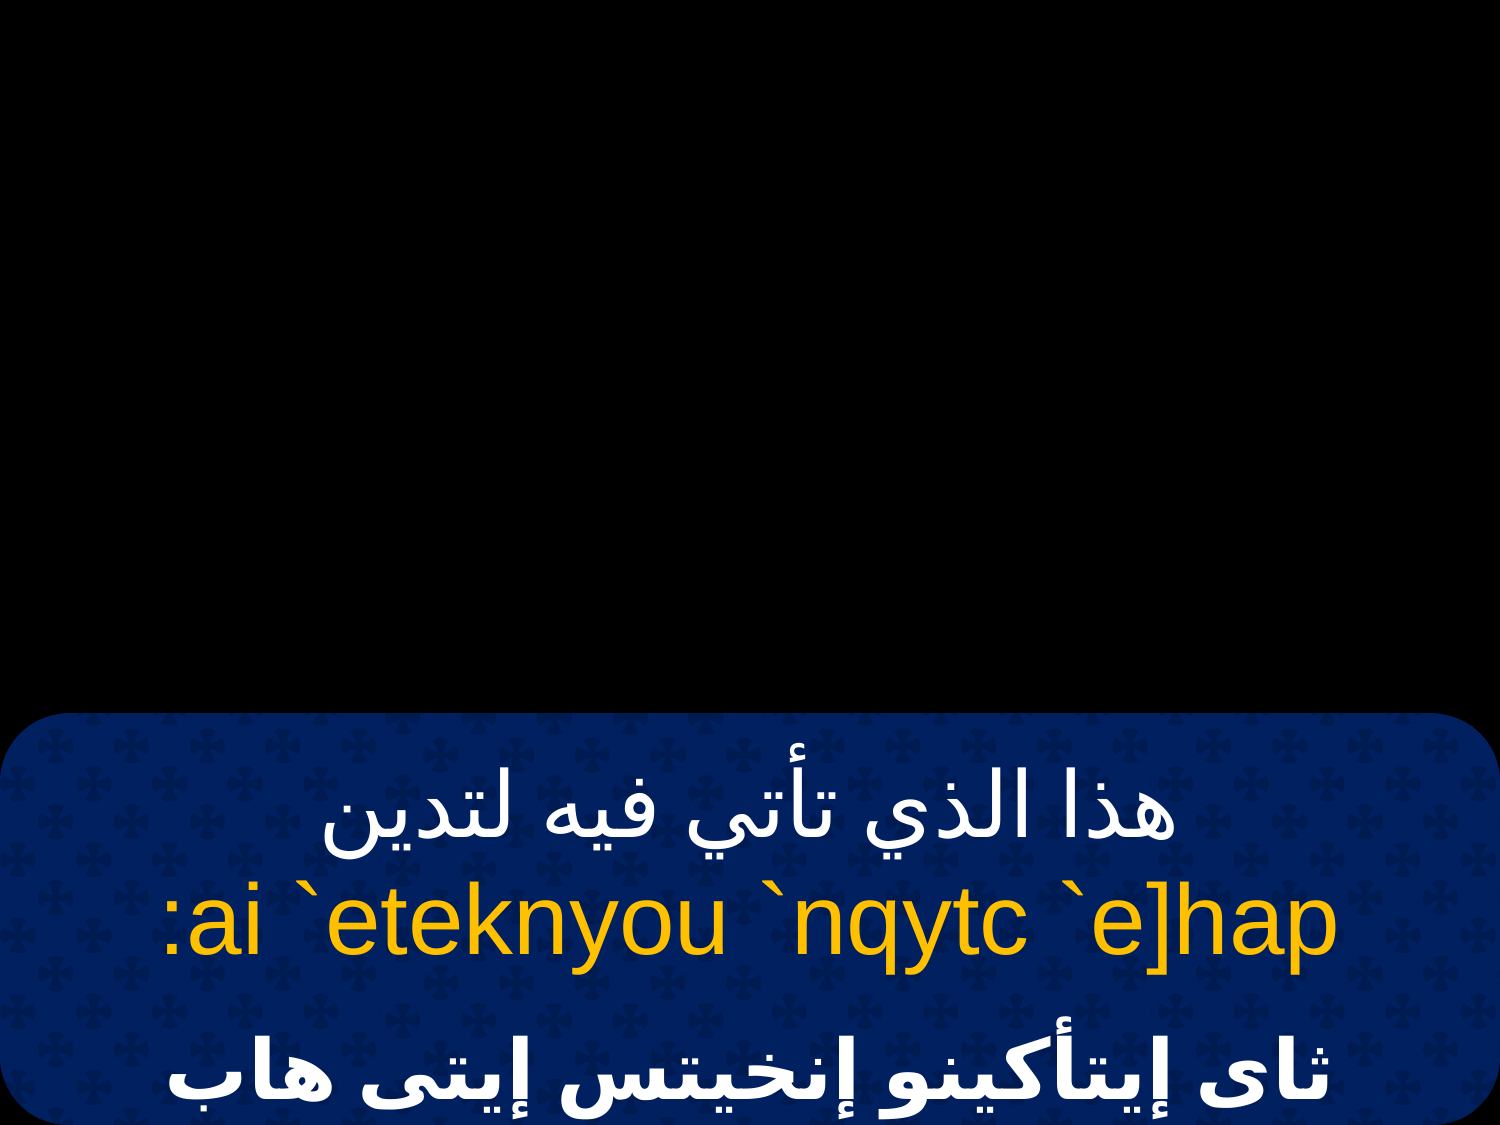

# هذا الذي تأتي فيه لتدين
:ai `eteknyou `nqytc `e]hap
ثاى إيتأكينو إنخيتس إيتى هاب